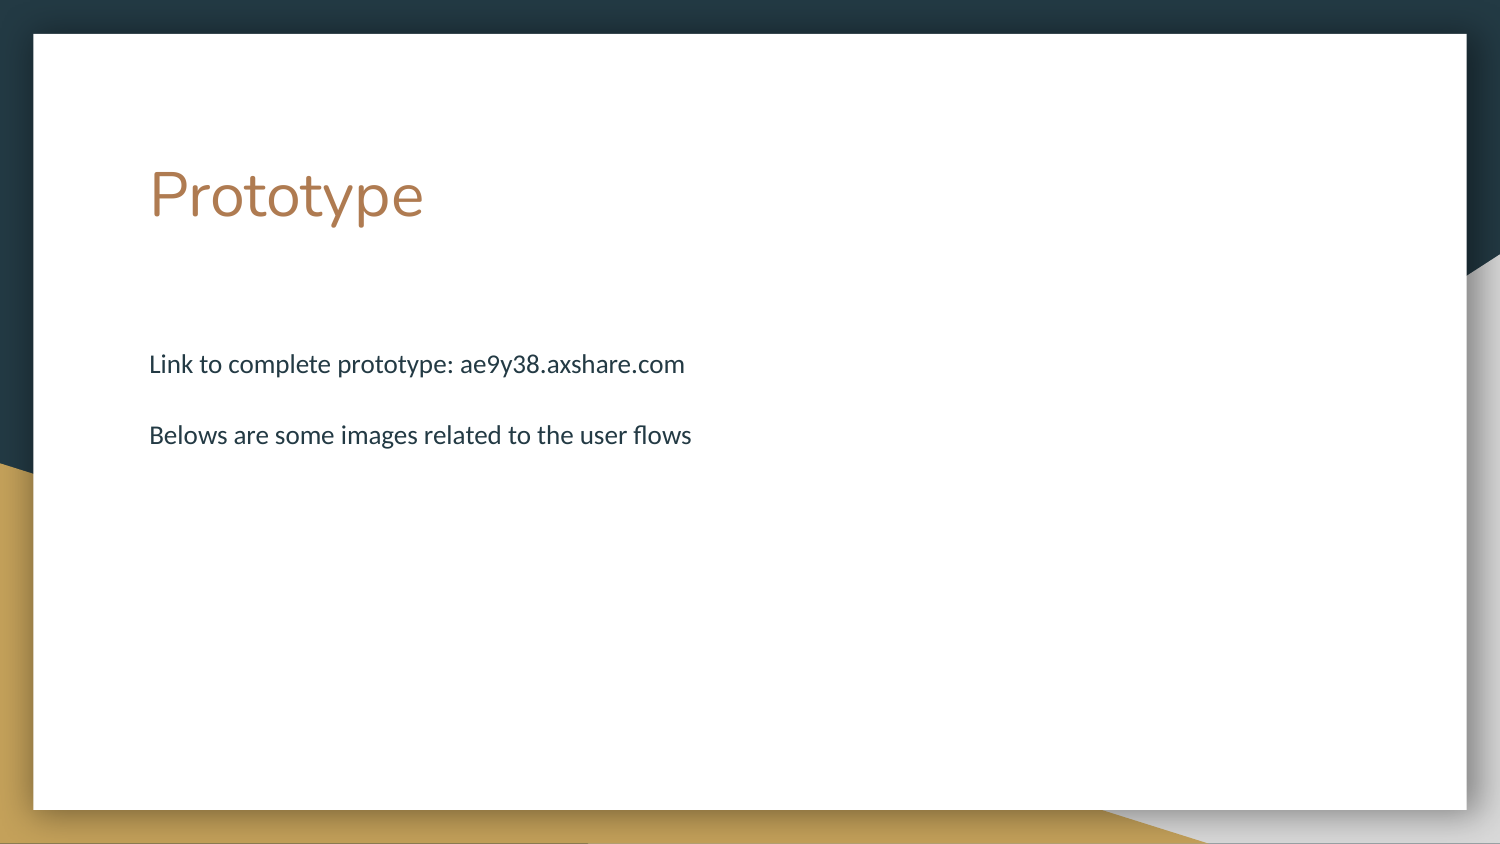

# Prototype
Link to complete prototype: ae9y38.axshare.com
Belows are some images related to the user flows